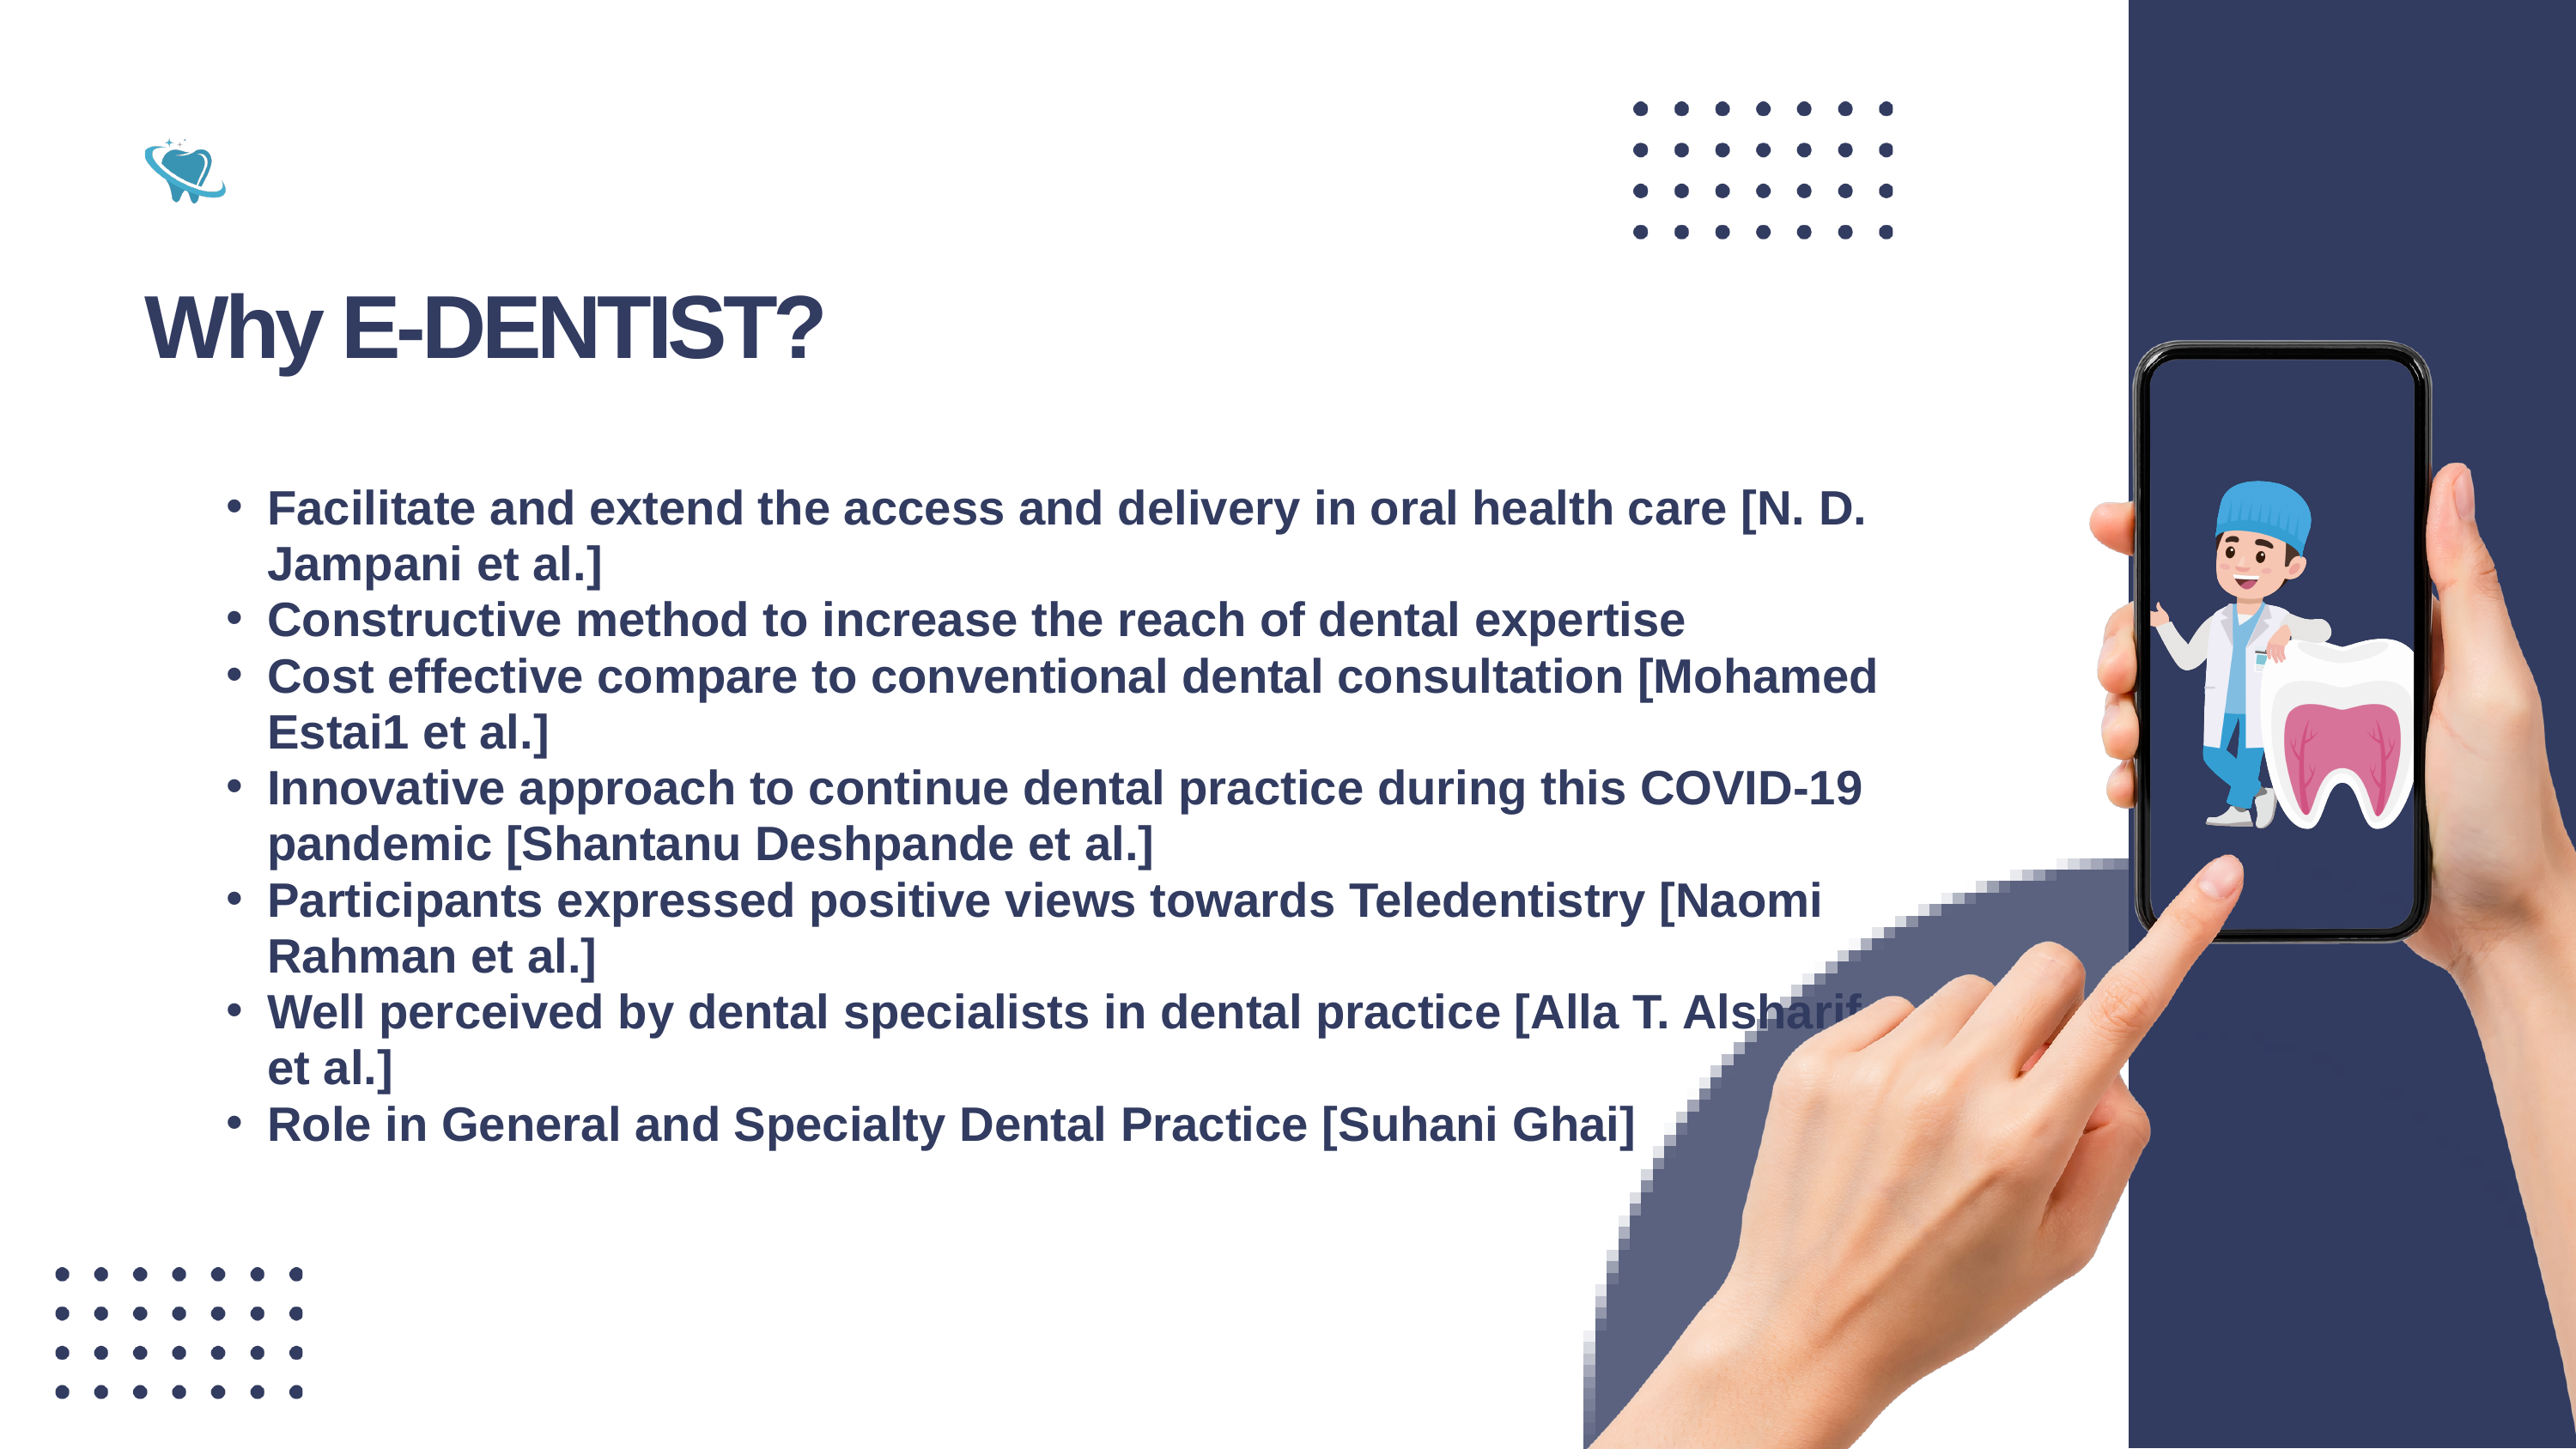

Why E-DENTIST?

Facilitate and extend the access and delivery in oral health care [N. D. Jampani et al.]
Constructive method to increase the reach of dental expertise
Cost effective compare to conventional dental consultation [Mohamed Estai1 et al.]
Innovative approach to continue dental practice during this COVID-19 pandemic [Shantanu Deshpande et al.]
Participants expressed positive views towards Teledentistry [Naomi Rahman et al.]
Well perceived by dental specialists in dental practice [Alla T. Alsharif et al.]
Role in General and Specialty Dental Practice [Suhani Ghai]